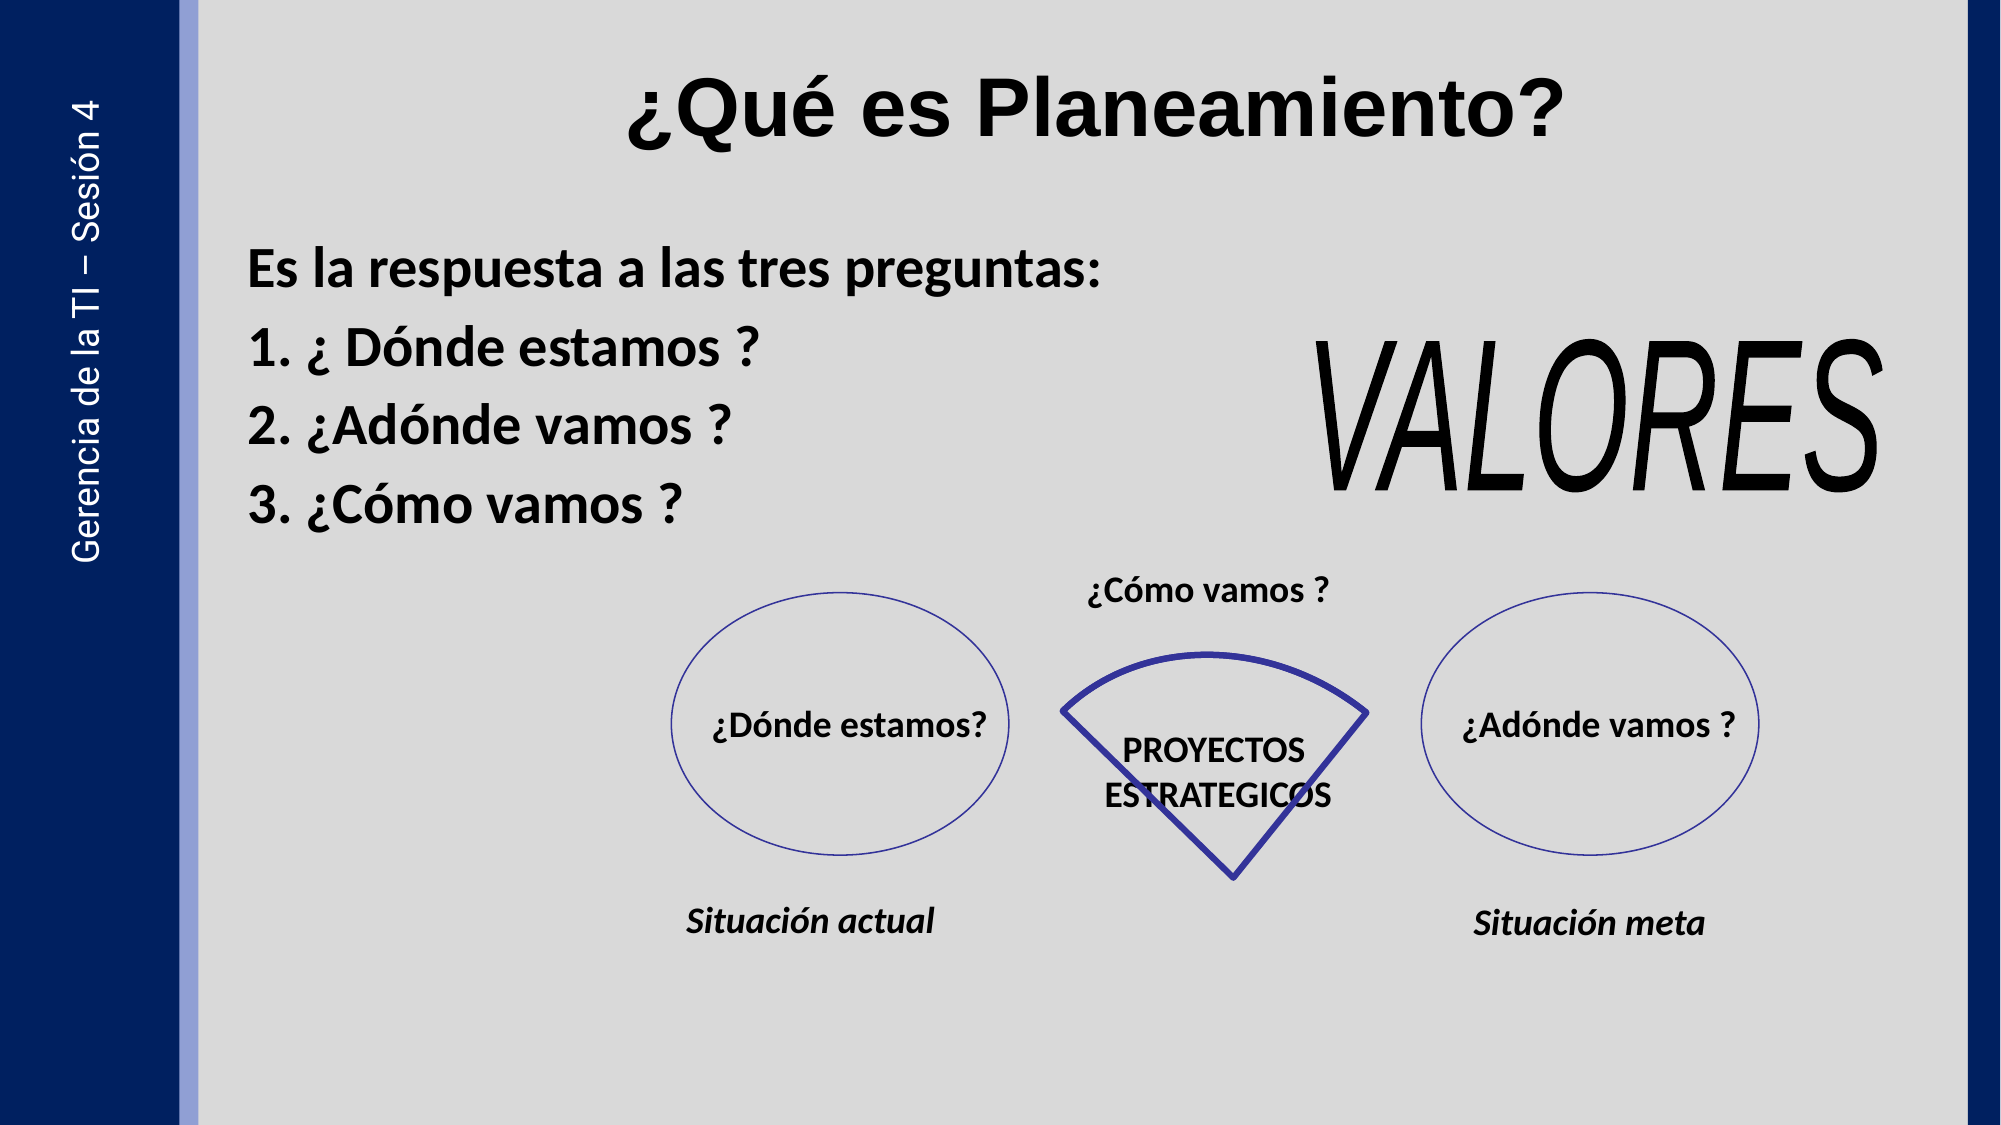

¿Qué es Planeamiento?
Es la respuesta a las tres preguntas:
1. ¿ Dónde estamos ?
2. ¿Adónde vamos ?
3. ¿Cómo vamos ?
VALORES
¿Cómo vamos ?
Gerencia de la TI – Sesión 4

¿Dónde estamos?
¿Adónde vamos ?
PROYECTOS
 ESTRATEGICOS
Situación actual
Situación meta